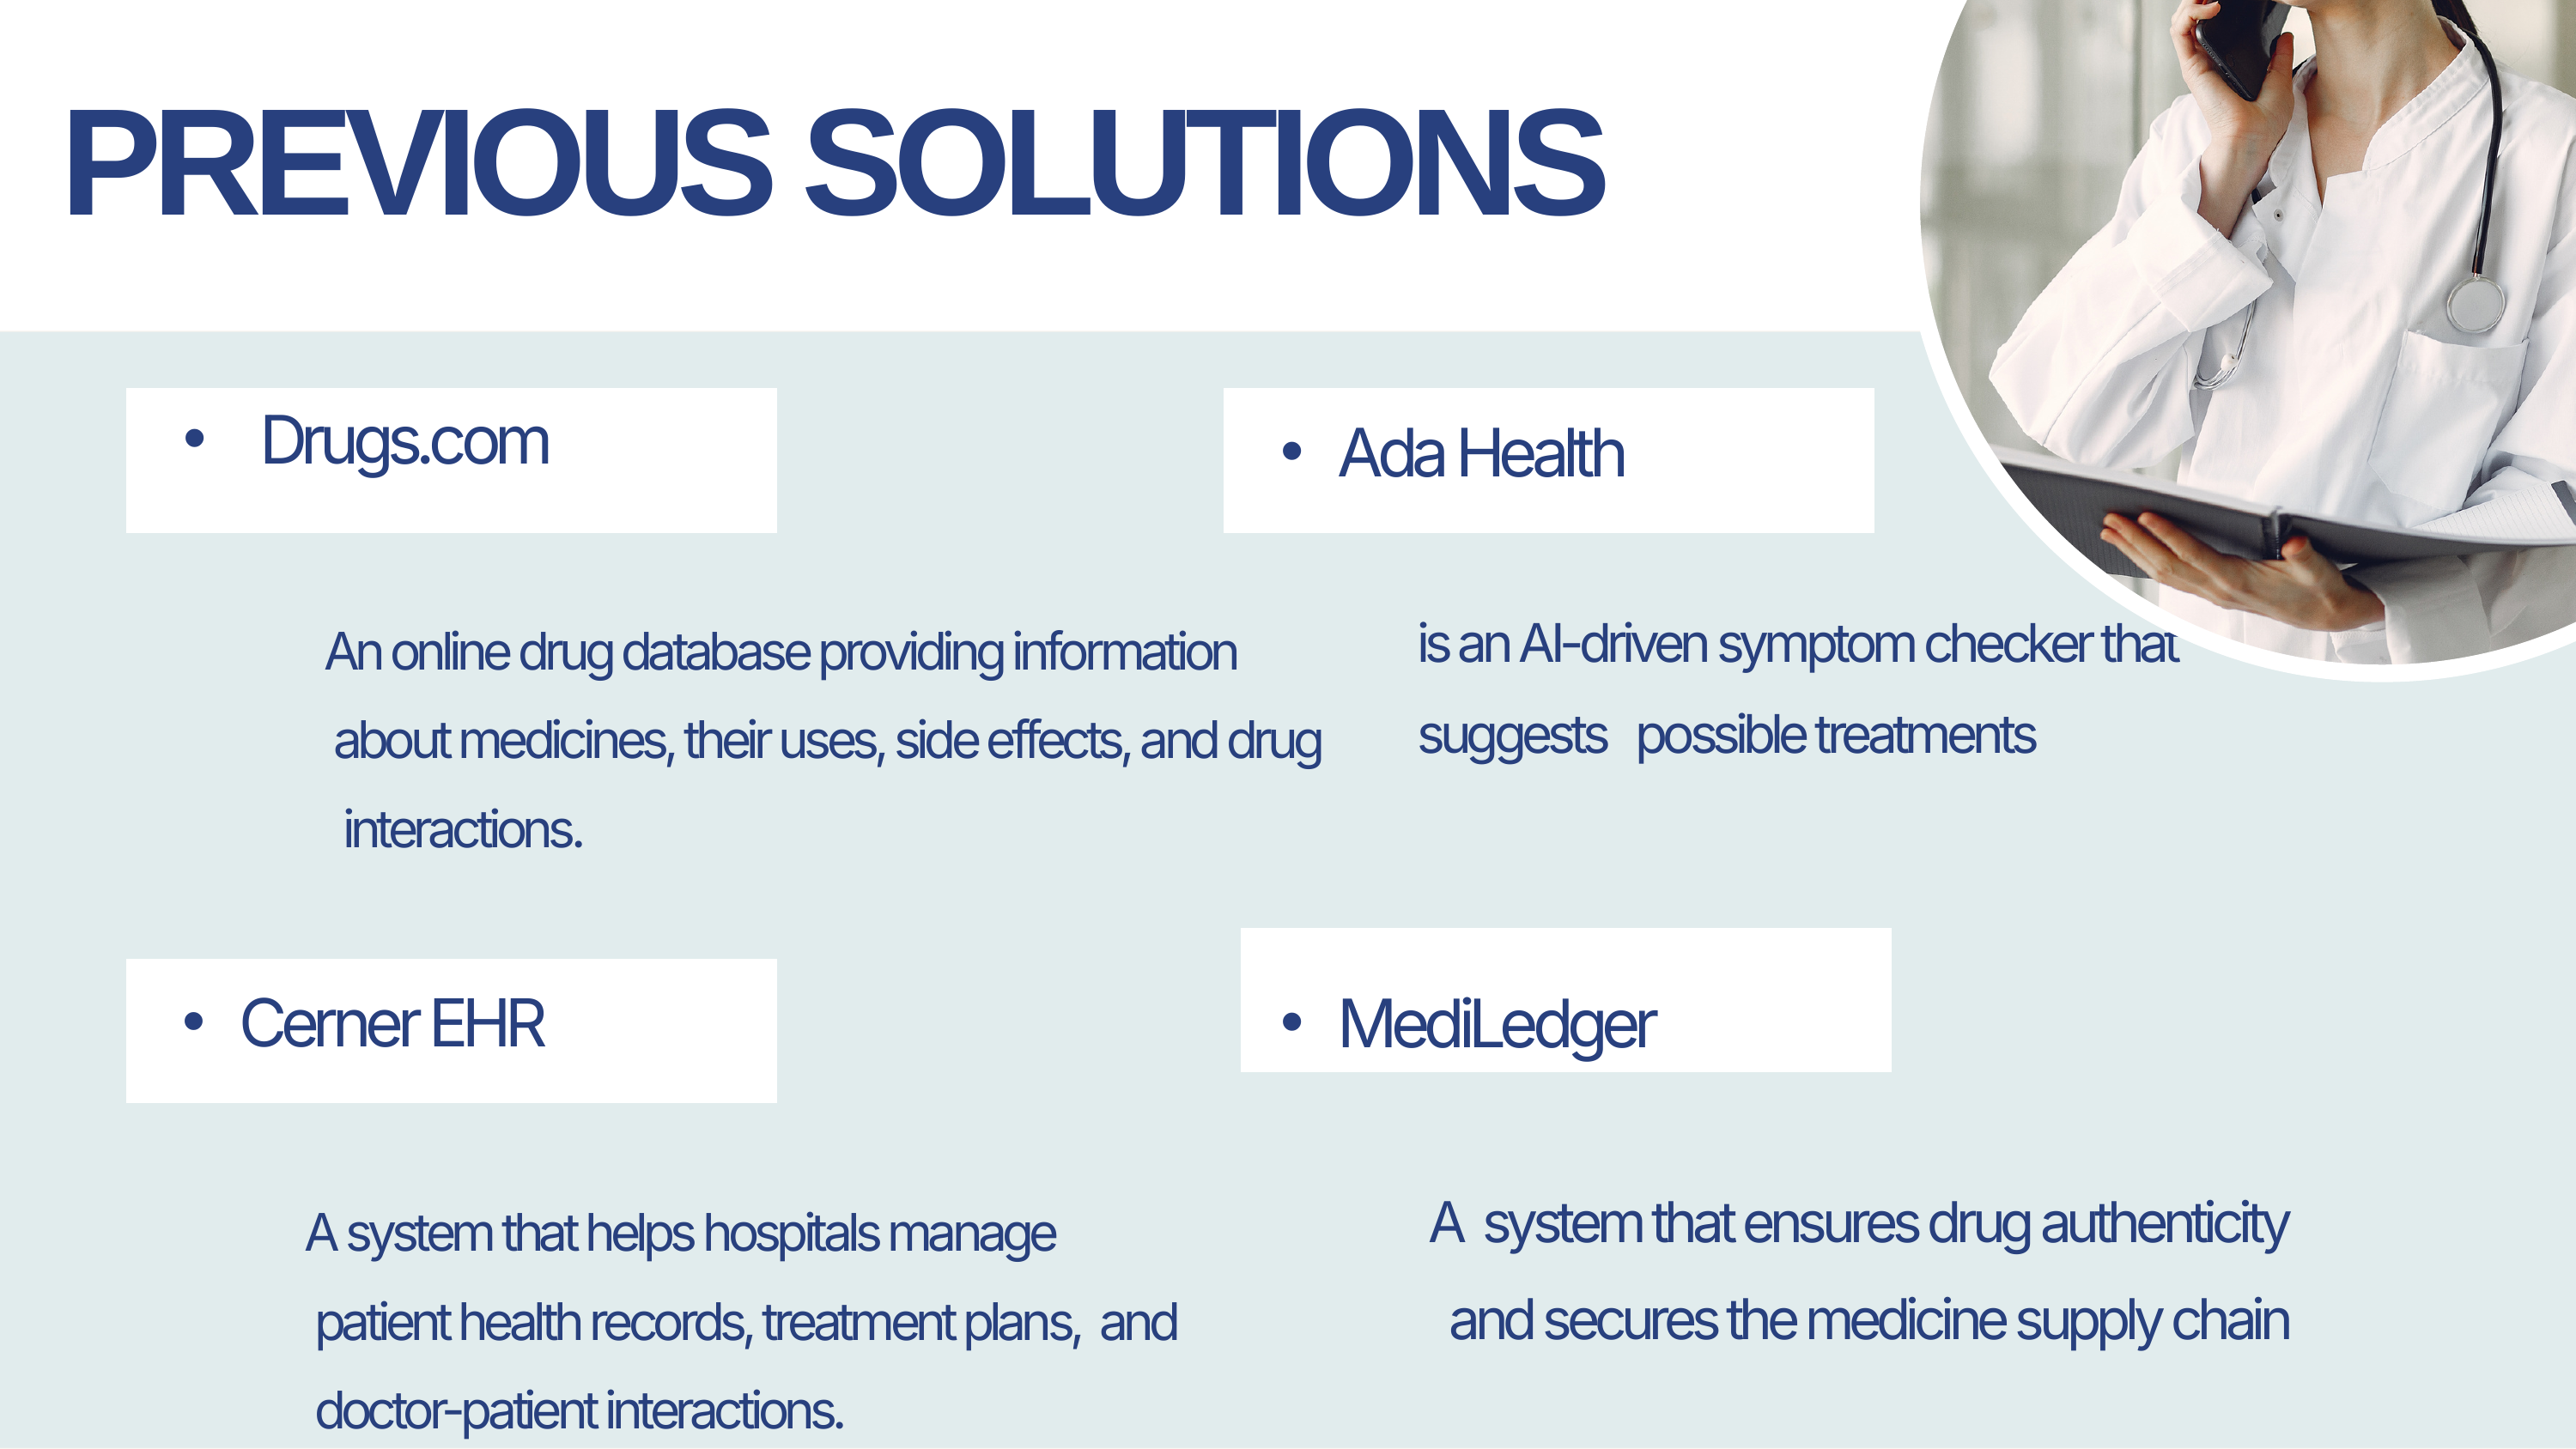

Drugs.com

                    An online drug database providing information
                     about medicines, their uses, side effects, and drug
                      interactions.

Cerner EHR

                  A system that helps hospitals manage
                   patient health records, treatment plans,  and
                   doctor-patient interactions.

PREVIOUS SOLUTIONS

Ada Health

                   is an AI-driven symptom checker that
                   suggests   possible treatments

MediLedger

                   A  system that ensures drug authenticity
                     and secures the medicine supply chain